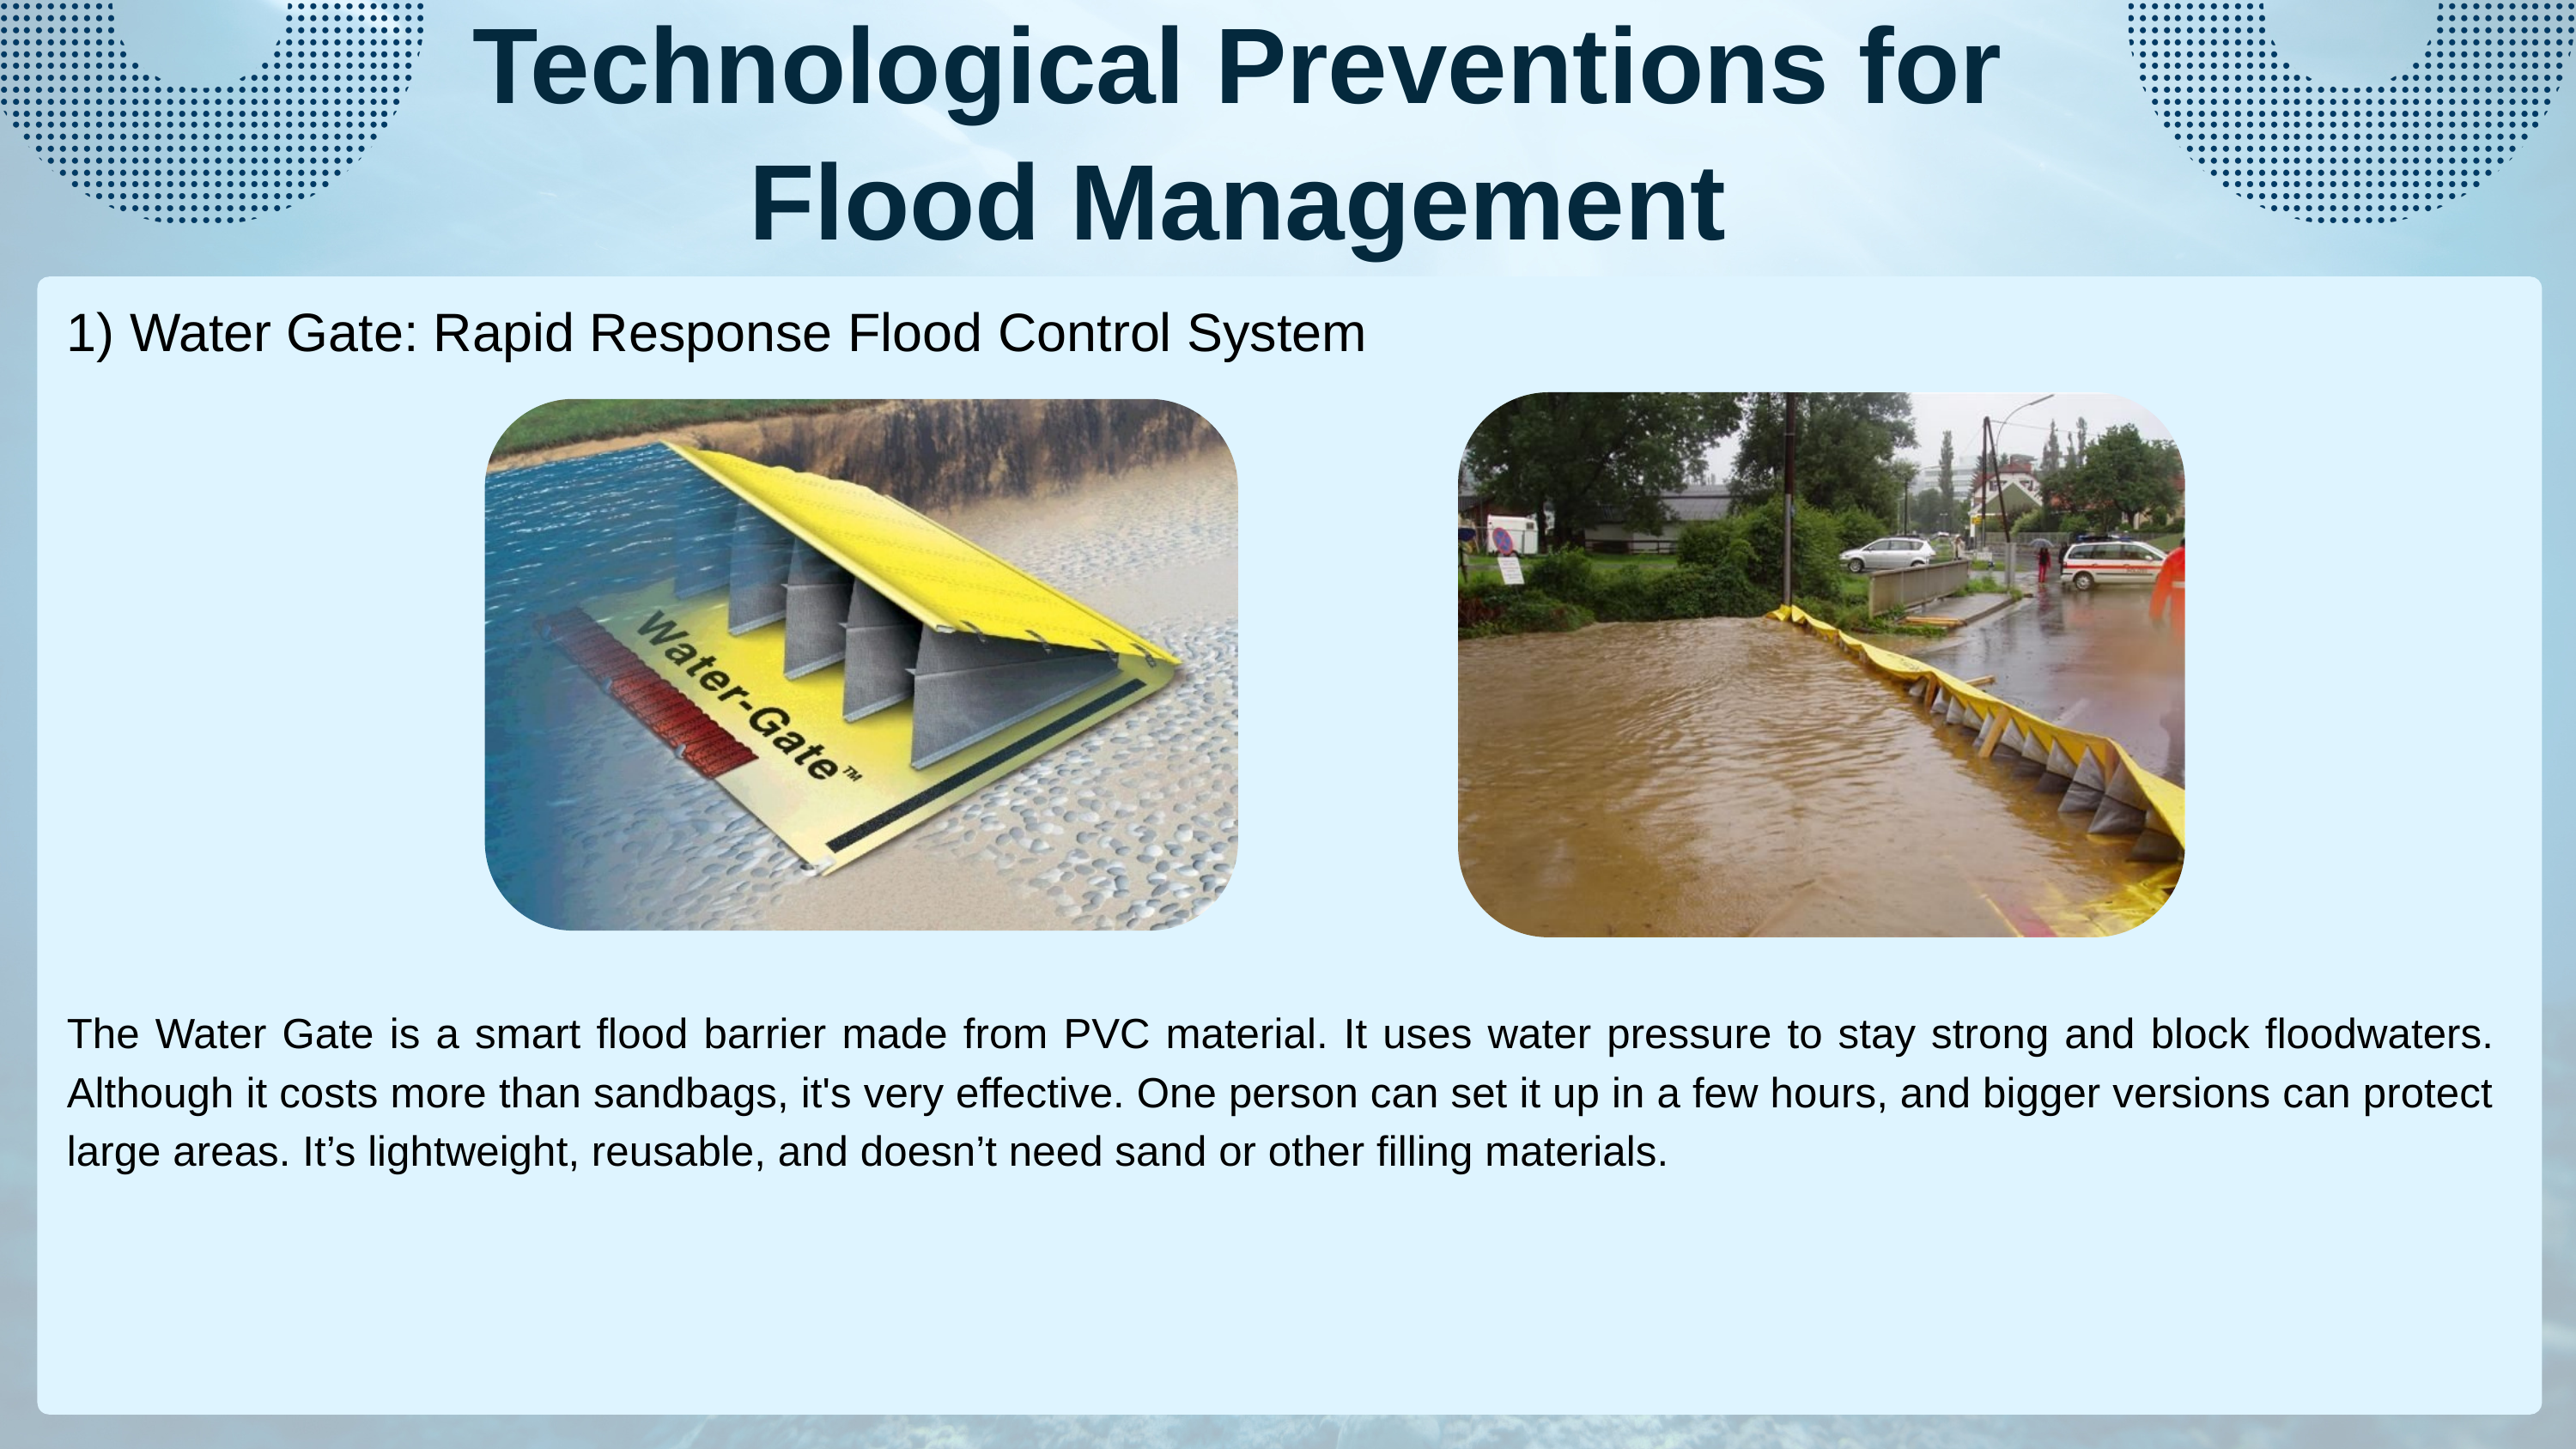

Technological Preventions for Flood Management

1) Water Gate: Rapid Response Flood Control System

The Water Gate is a smart flood barrier made from PVC material. It uses water pressure to stay strong and block floodwaters. Although it costs more than sandbags, it's very effective. One person can set it up in a few hours, and bigger versions can protect large areas. It’s lightweight, reusable, and doesn’t need sand or other filling materials.